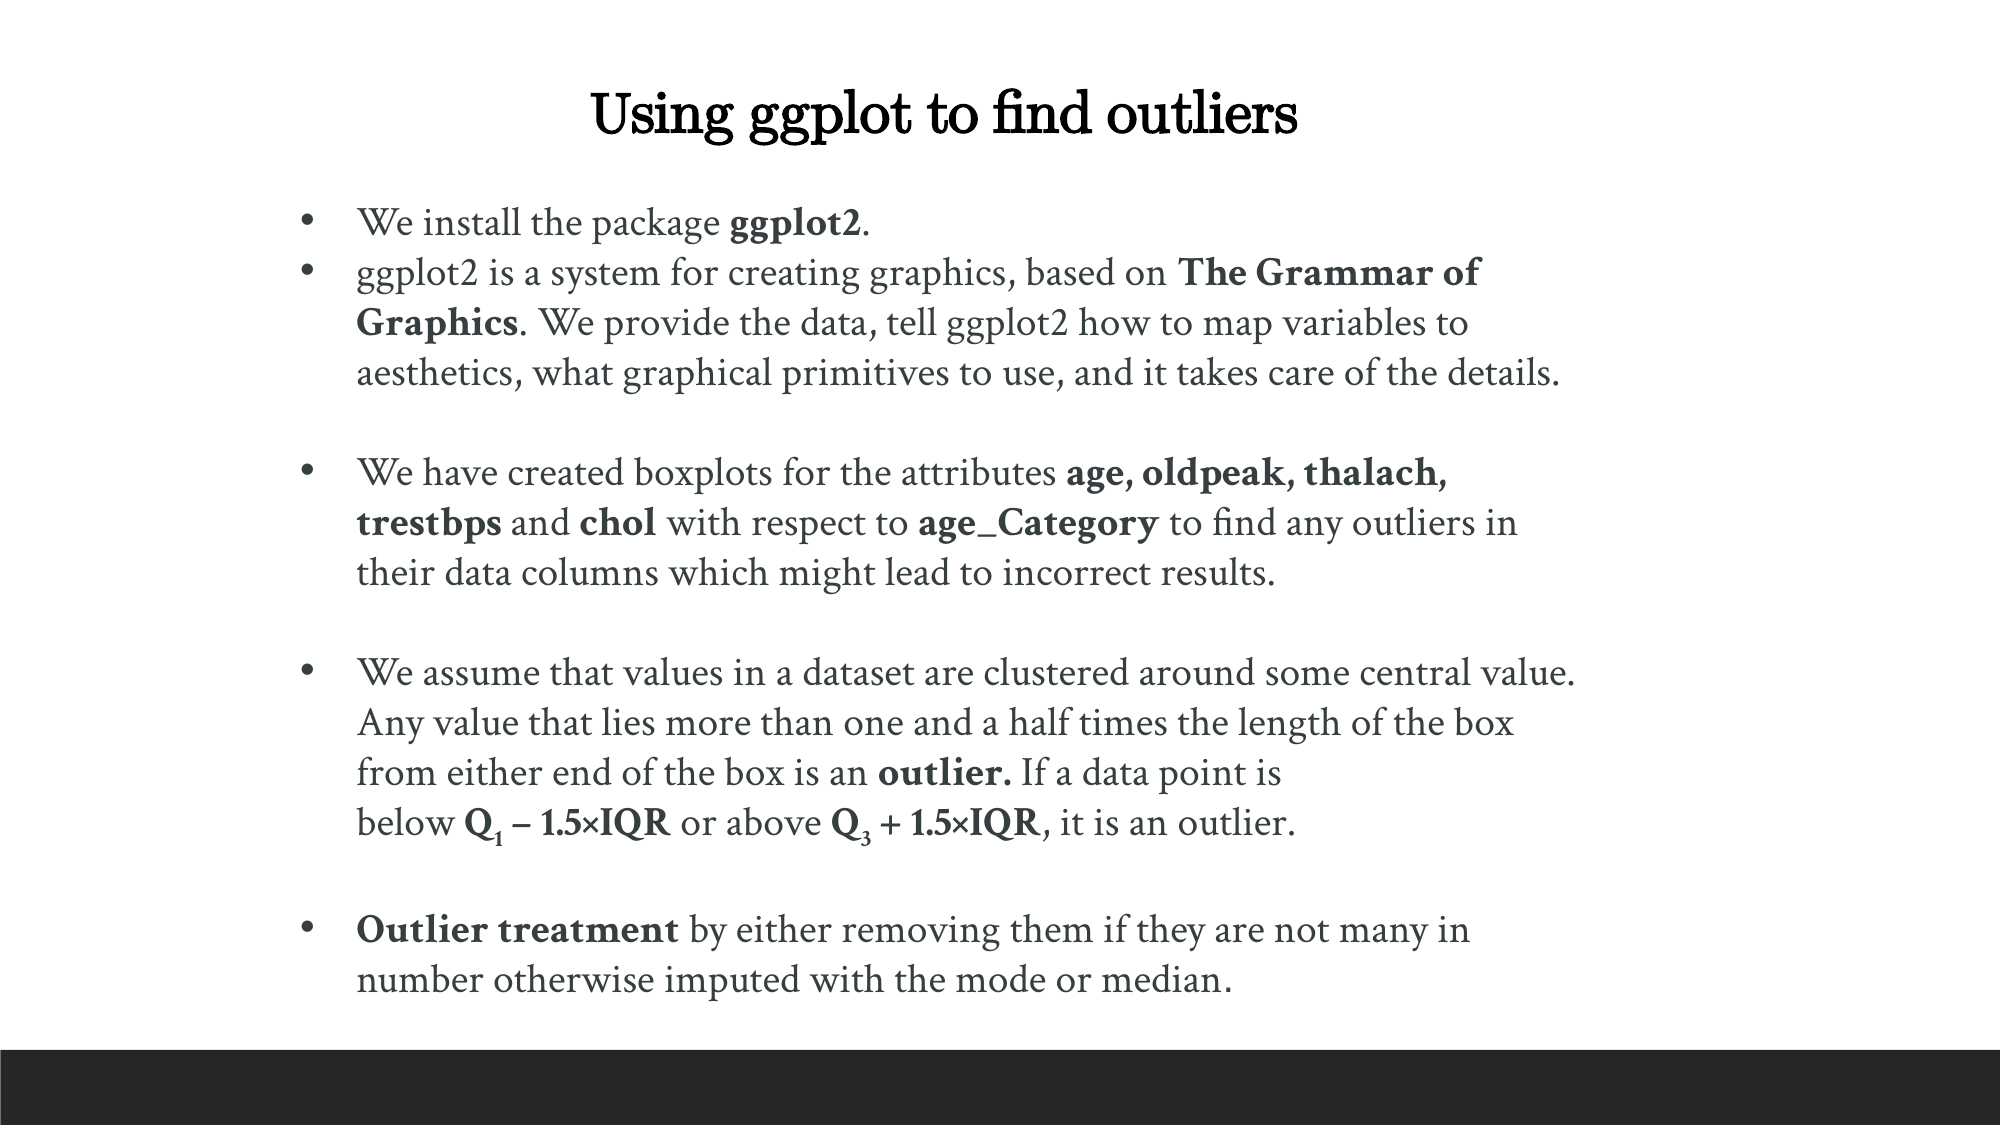

Using ggplot to find outliers

We install the package ggplot2.
ggplot2 is a system for creating graphics, based on The Grammar of Graphics. We provide the data, tell ggplot2 how to map variables to aesthetics, what graphical primitives to use, and it takes care of the details.

We have created boxplots for the attributes age, oldpeak, thalach, trestbps and chol with respect to age_Category to find any outliers in their data columns which might lead to incorrect results.

We assume that values in a dataset are clustered around some central value. Any value that lies more than one and a half times the length of the box from either end of the box is an outlier. If a data point is below Q1 – 1.5×IQR or above Q3 + 1.5×IQR, it is an outlier.

Outlier treatment by either removing them if they are not many in number otherwise imputed with the mode or median.